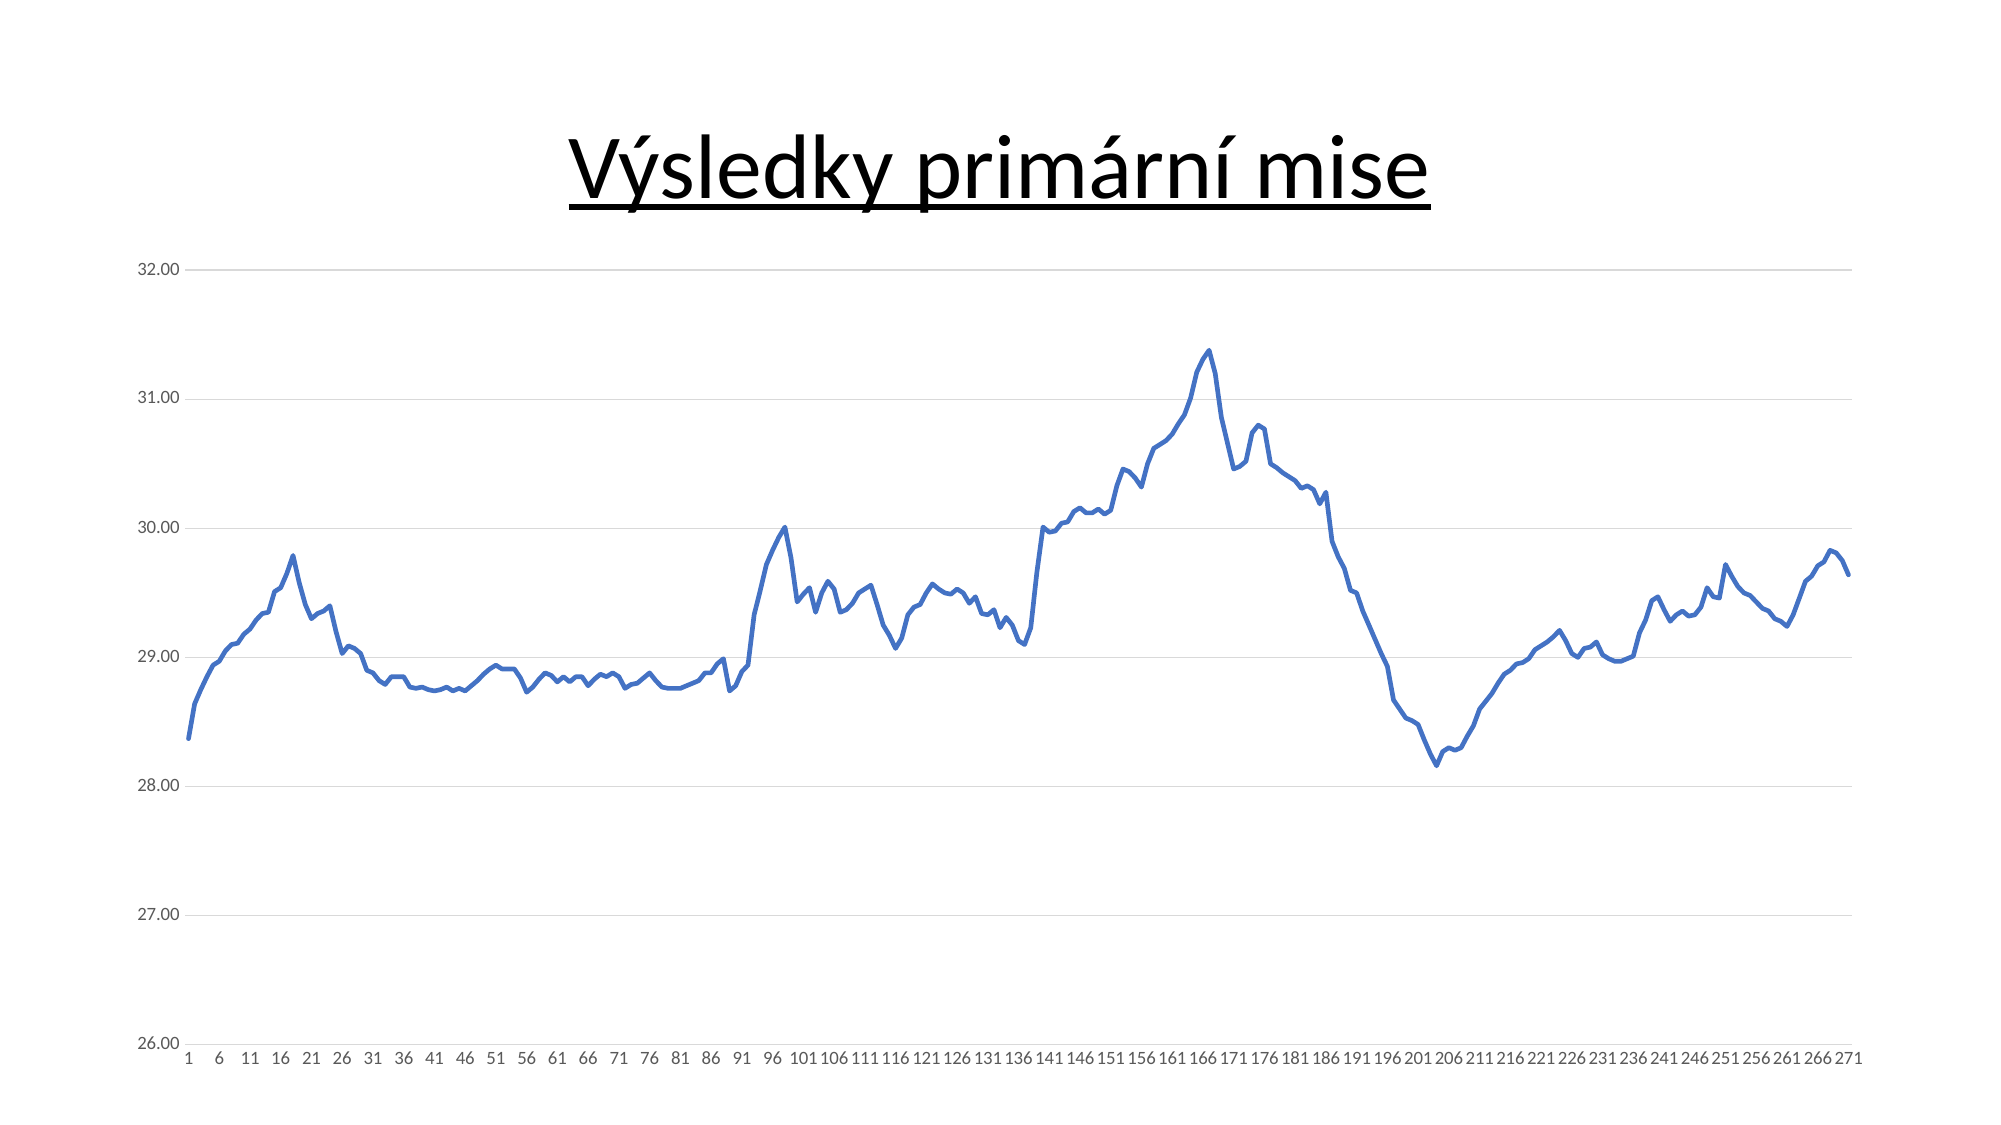

# Výsledky primární mise

### Chart

| Category |  |
|---|---|